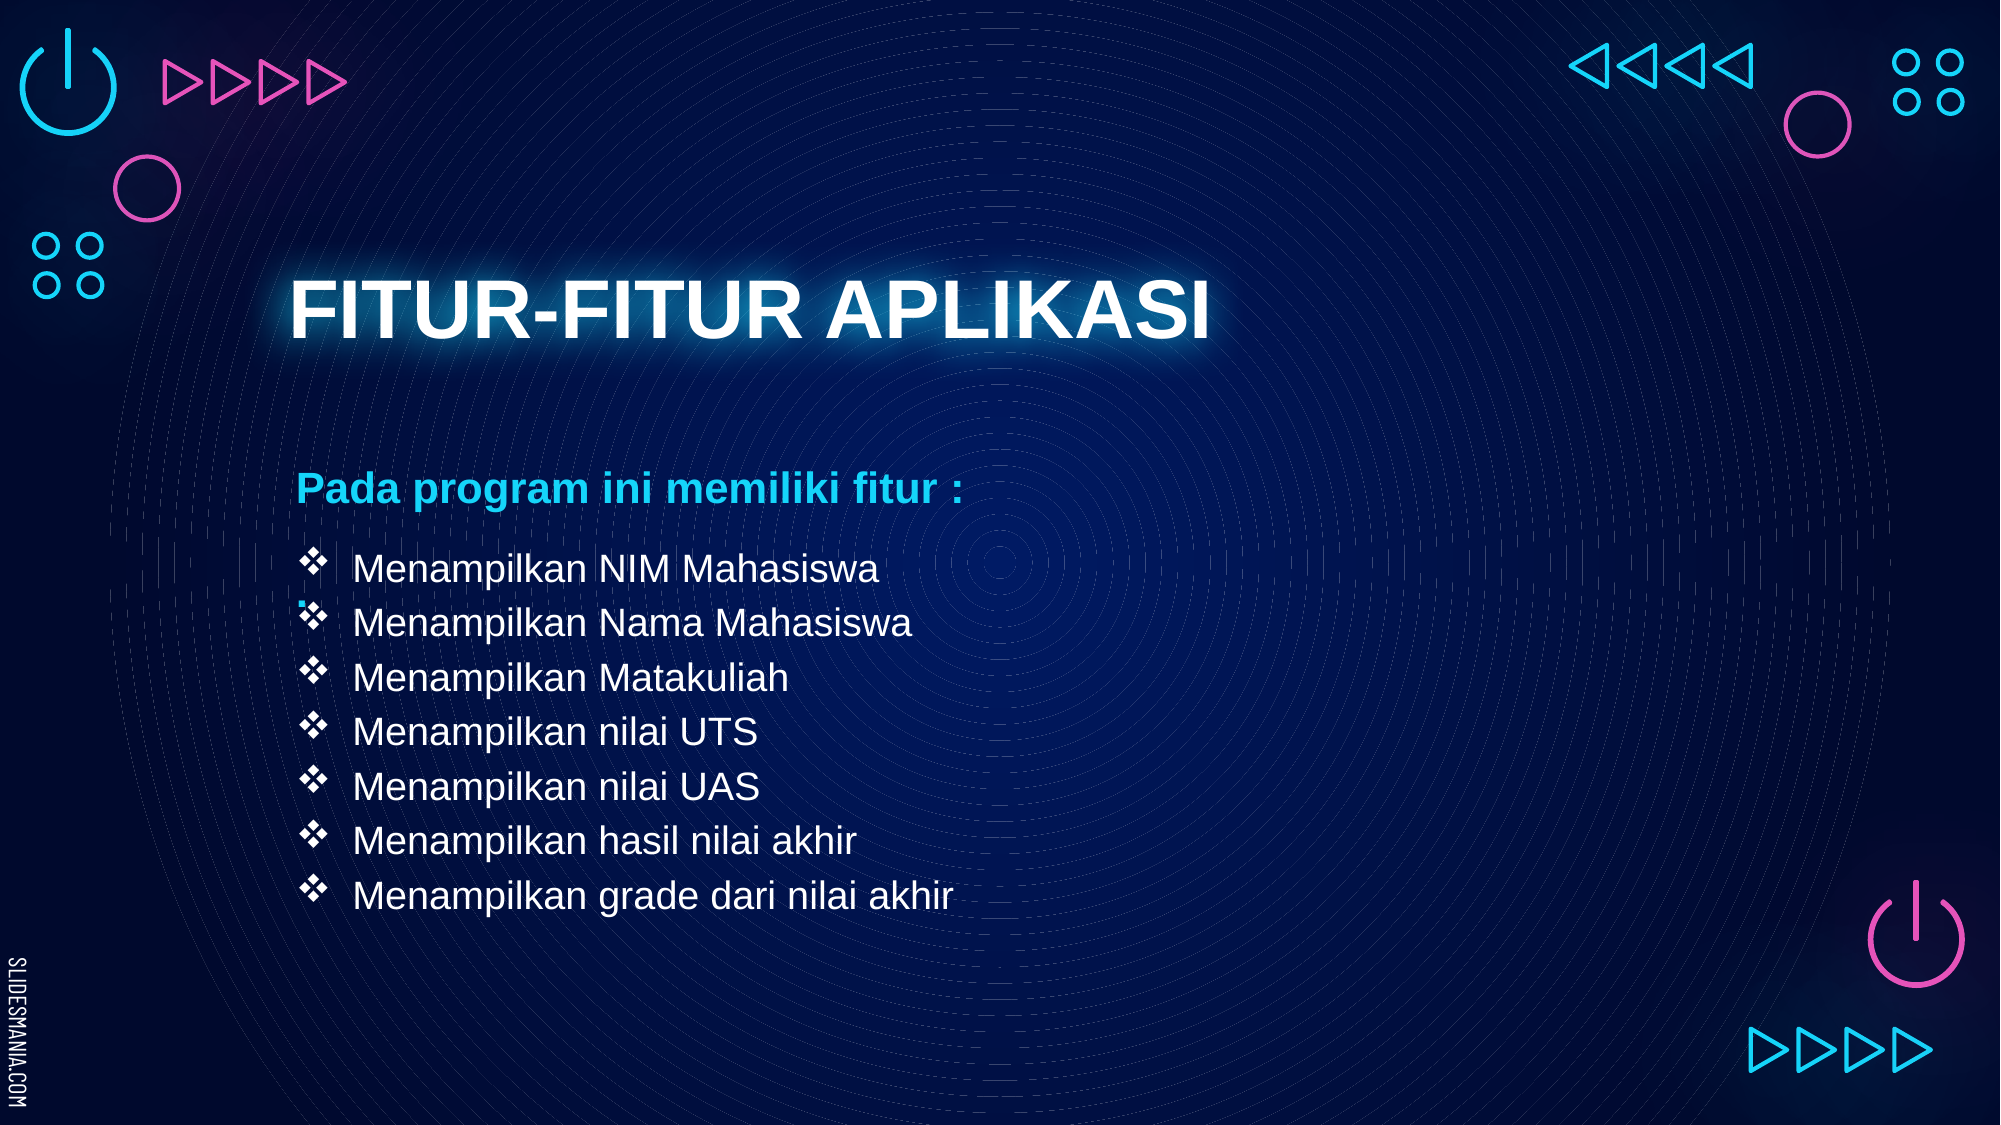

# FITUR-FITUR APLIKASI
Pada program ini memiliki fitur :
.
Menampilkan NIM Mahasiswa
Menampilkan Nama Mahasiswa
Menampilkan Matakuliah
Menampilkan nilai UTS
Menampilkan nilai UAS
Menampilkan hasil nilai akhir
Menampilkan grade dari nilai akhir